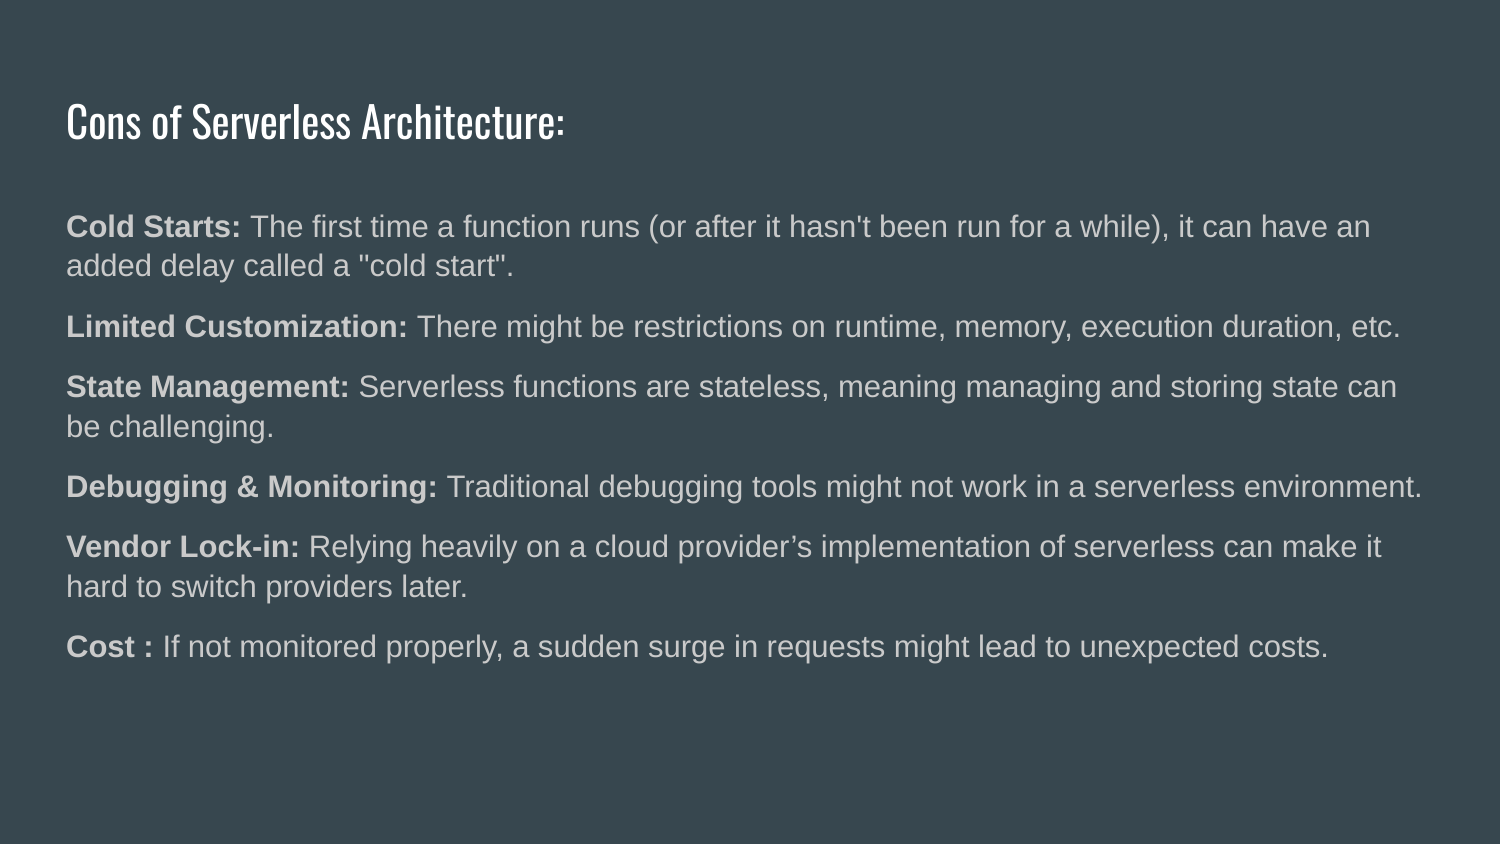

# Cons of Serverless Architecture:
Cold Starts: The first time a function runs (or after it hasn't been run for a while), it can have an added delay called a "cold start".
Limited Customization: There might be restrictions on runtime, memory, execution duration, etc.
State Management: Serverless functions are stateless, meaning managing and storing state can be challenging.
Debugging & Monitoring: Traditional debugging tools might not work in a serverless environment.
Vendor Lock-in: Relying heavily on a cloud provider’s implementation of serverless can make it hard to switch providers later.
Cost : If not monitored properly, a sudden surge in requests might lead to unexpected costs.